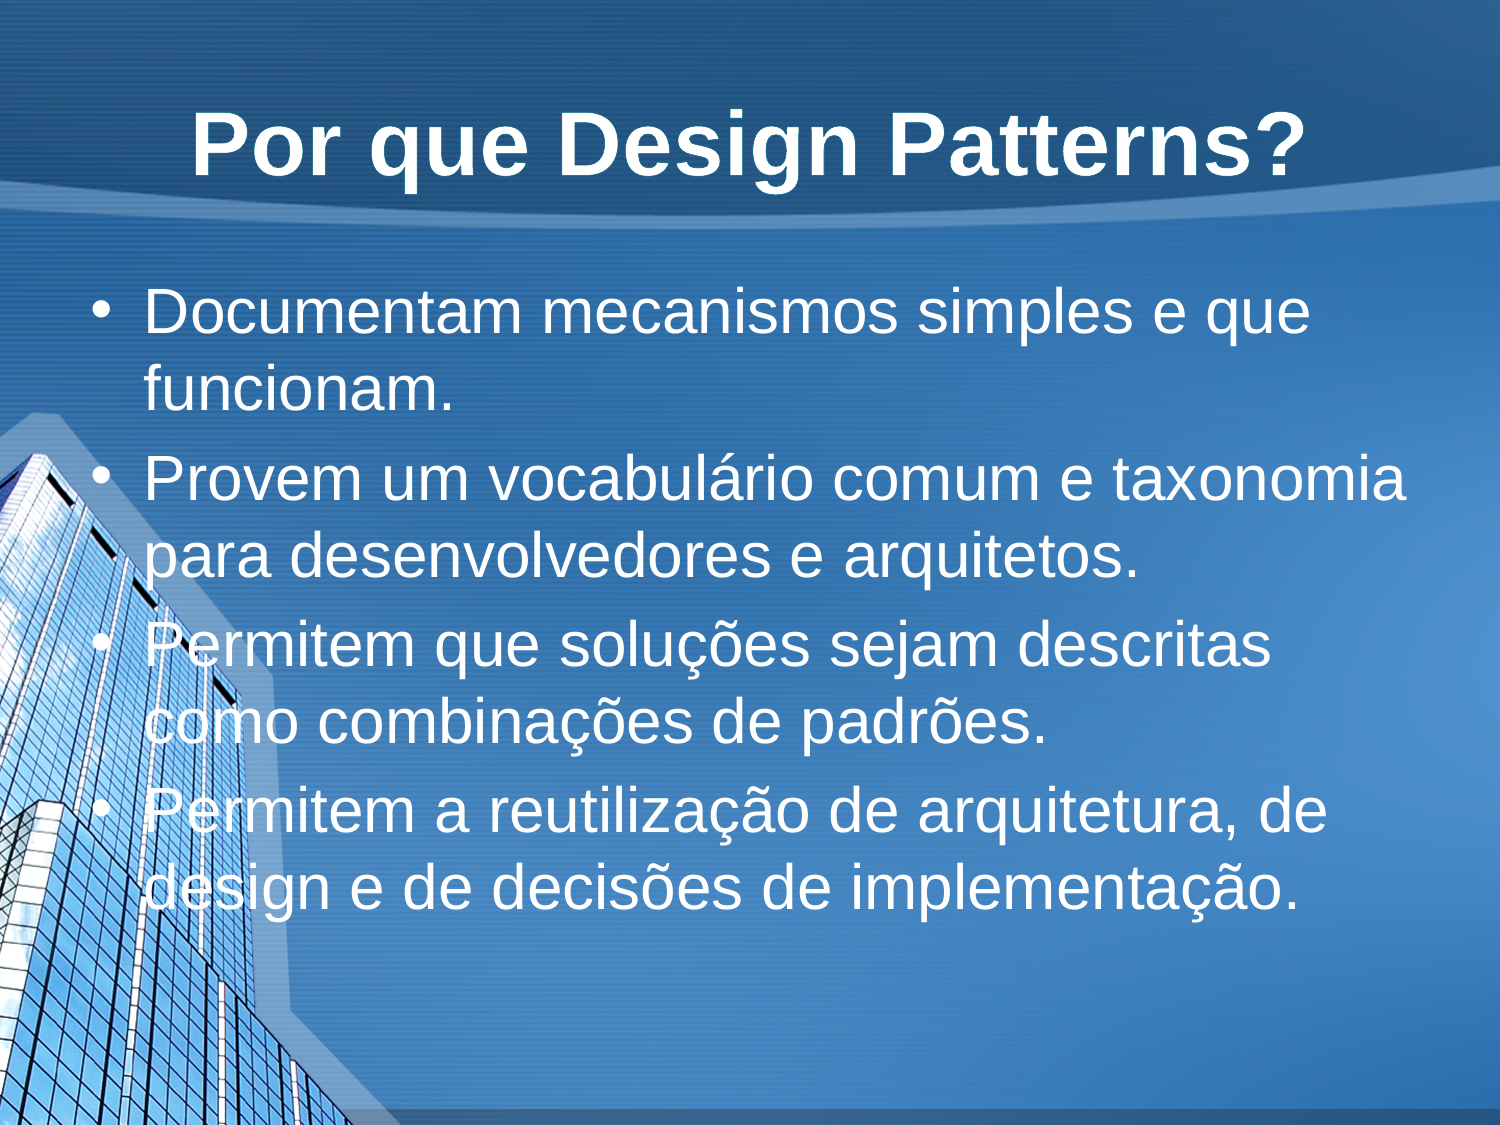

# Por que Design Patterns?
Documentam mecanismos simples e que funcionam.
Provem um vocabulário comum e taxonomia para desenvolvedores e arquitetos.
Permitem que soluções sejam descritas como combinações de padrões.
Permitem a reutilização de arquitetura, de design e de decisões de implementação.